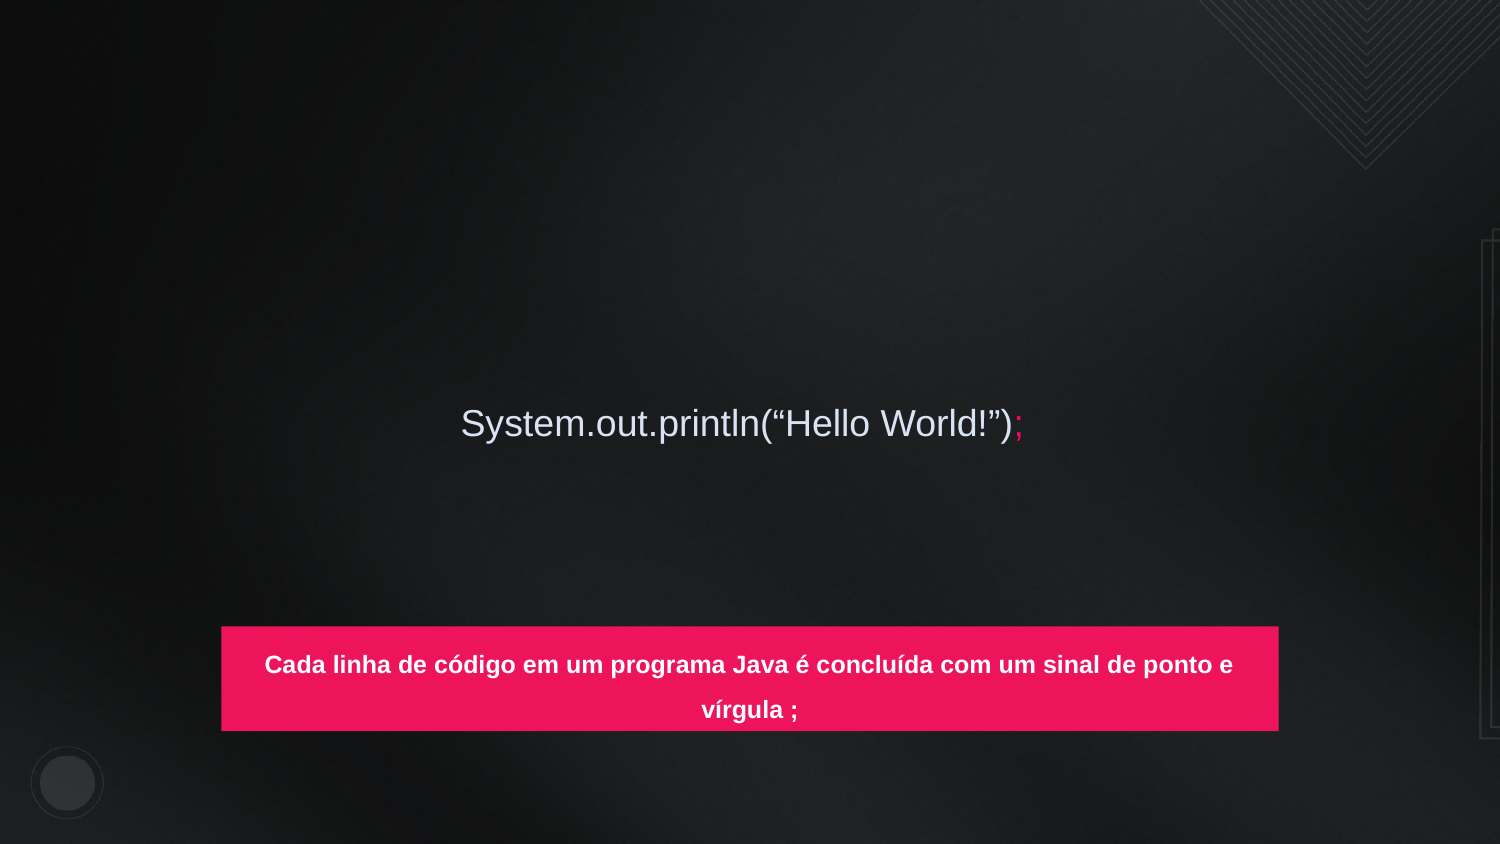

System.out.println(“Hello World!”);
Cada linha de código em um programa Java é concluída com um sinal de ponto e vírgula ;